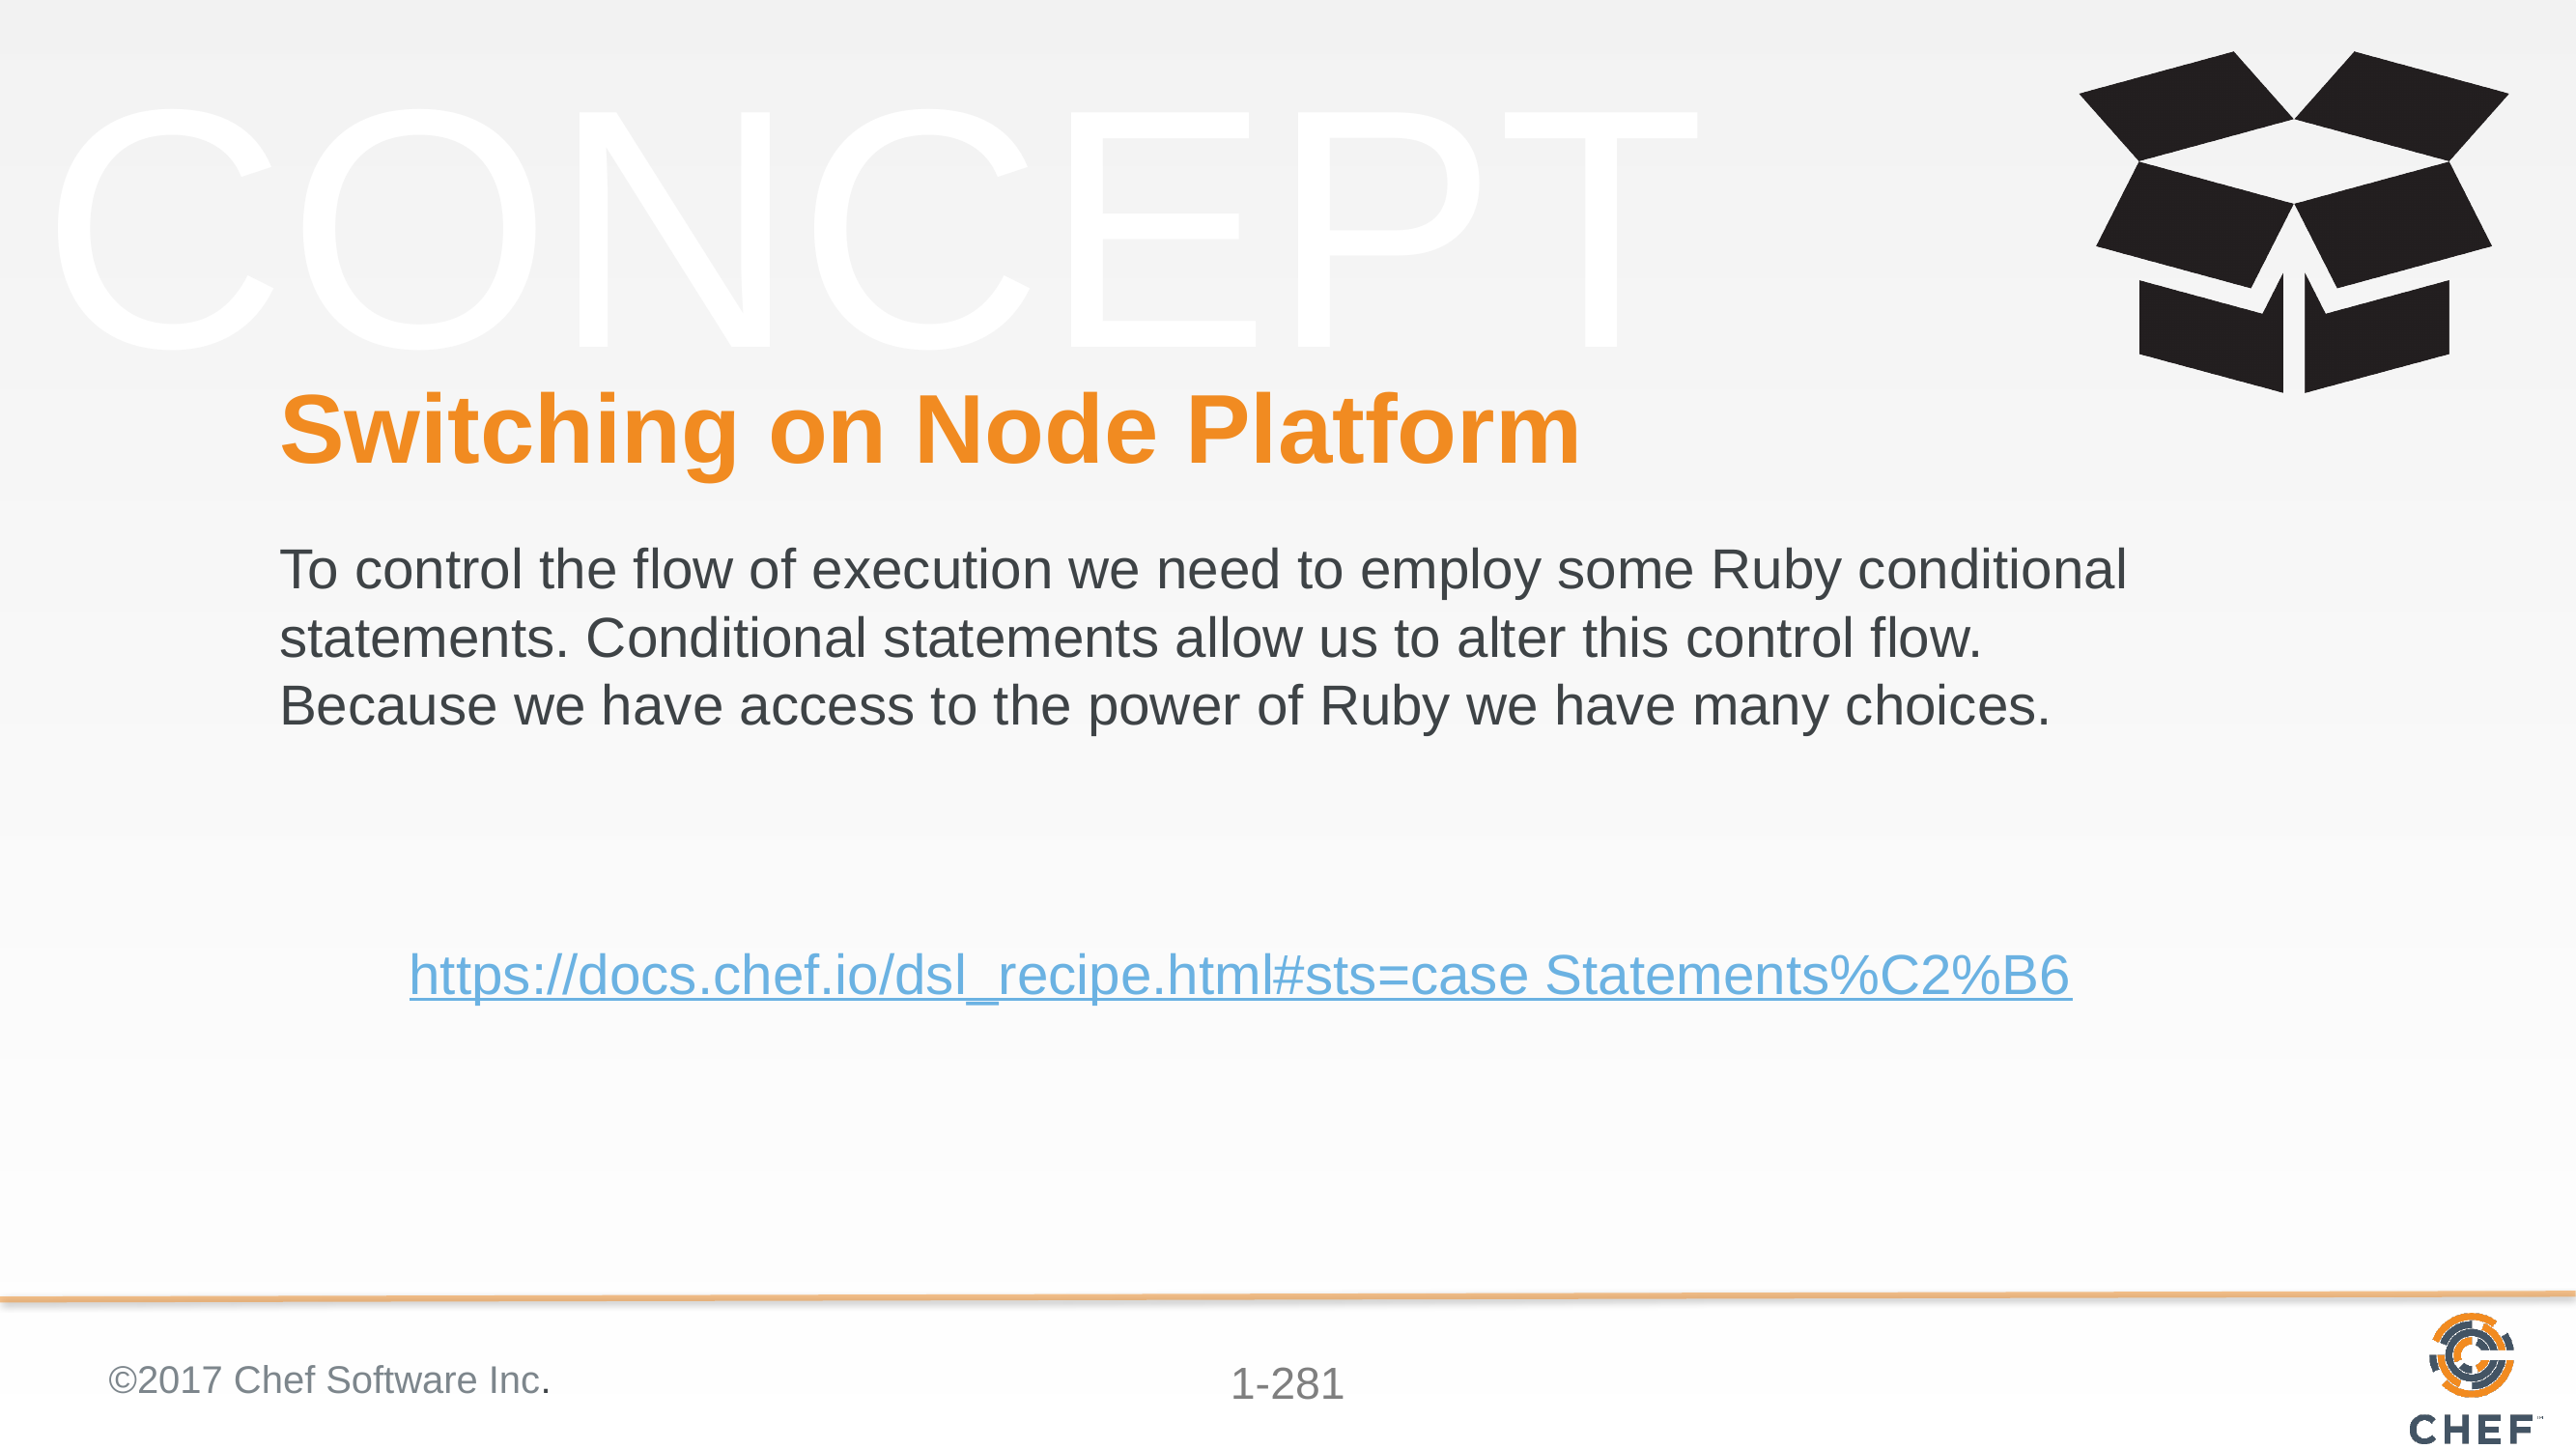

# Switching on Node Platform
To control the flow of execution we need to employ some Ruby conditional statements. Conditional statements allow us to alter this control flow. Because we have access to the power of Ruby we have many choices.

https://docs.chef.io/dsl_recipe.html#sts=case Statements%C2%B6